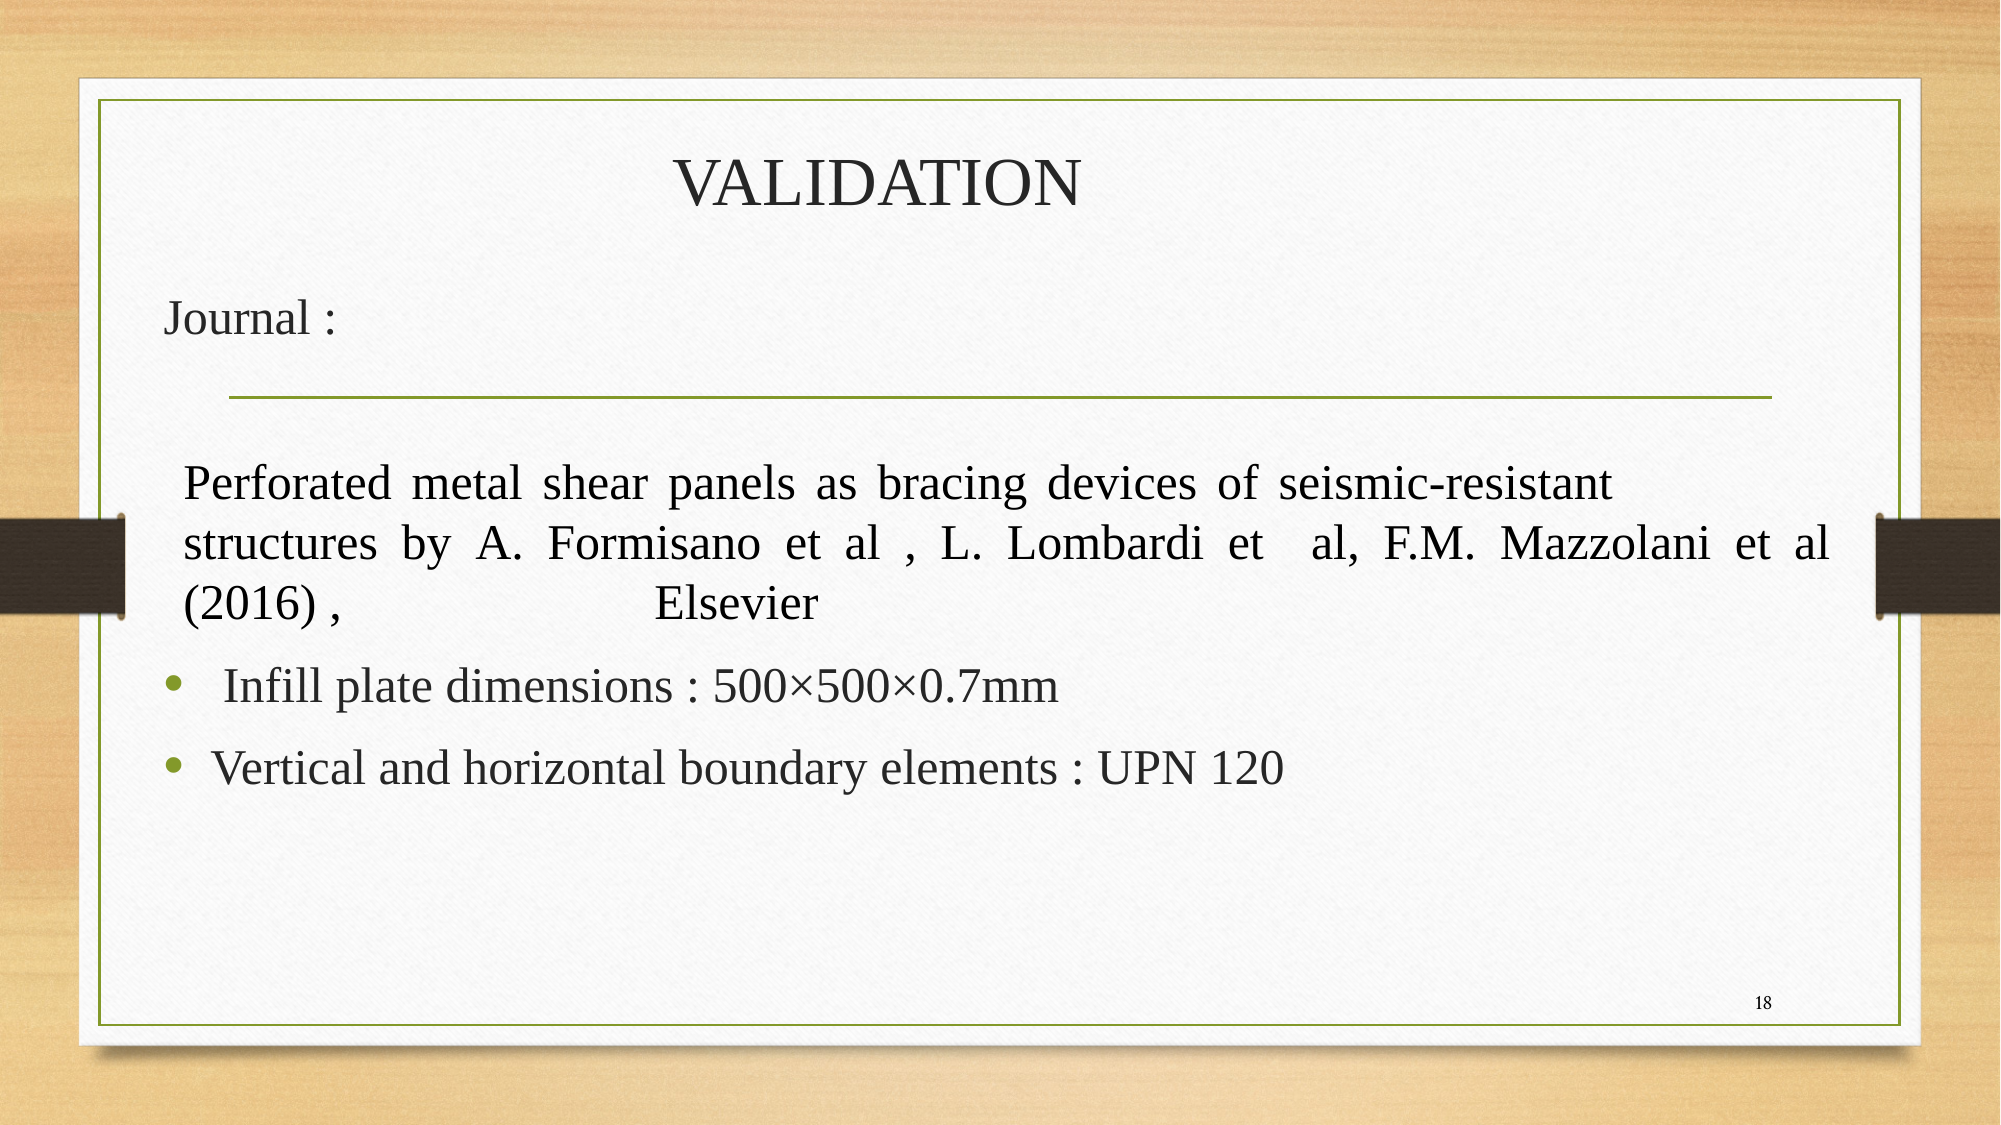

# VALIDATION
Journal :

Perforated metal shear panels as bracing devices of seismic-resistant            structures by A. Formisano et al , L. Lombardi et  al, F.M. Mazzolani et al (2016) ,                         Elsevier
 Infill plate dimensions : 500×500×0.7mm
Vertical and horizontal boundary elements : UPN 120

18